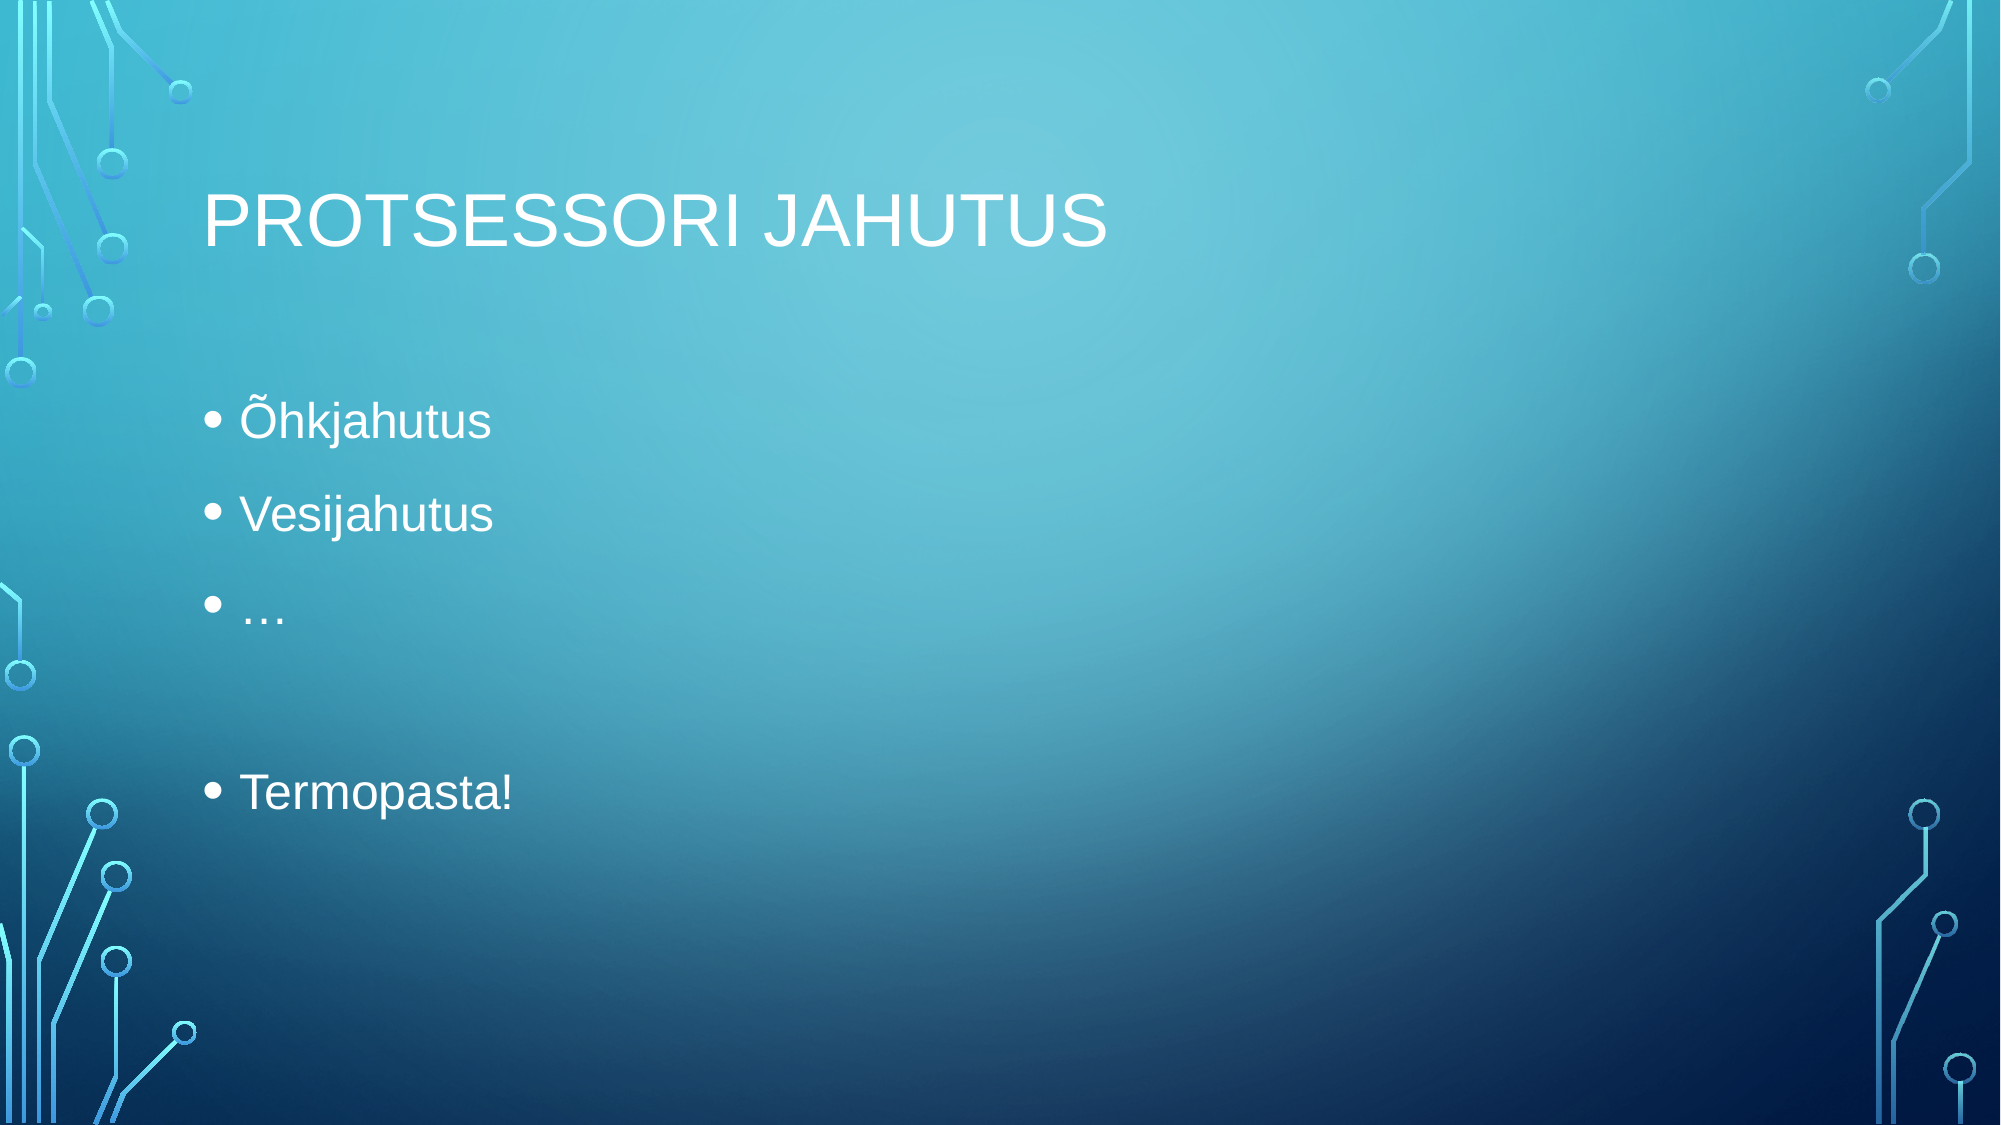

# Protsessori jahutus
Õhkjahutus
Vesijahutus
…

Termopasta!